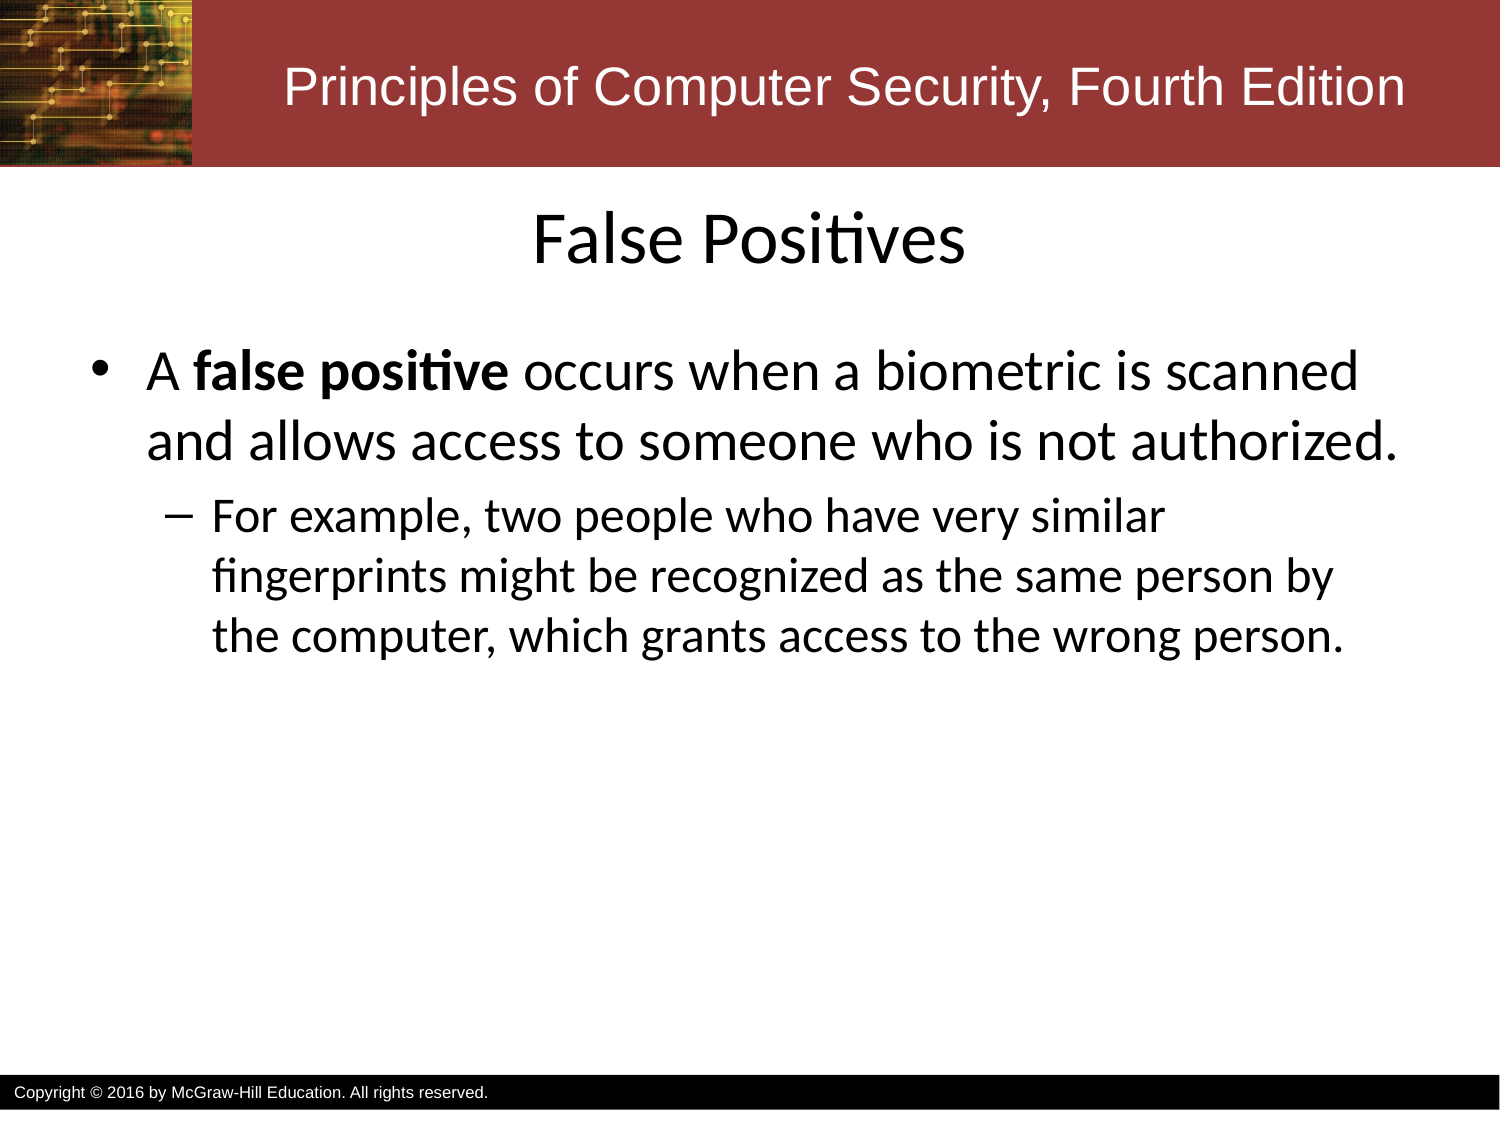

# False Positives
A false positive occurs when a biometric is scanned and allows access to someone who is not authorized.
For example, two people who have very similar fingerprints might be recognized as the same person by the computer, which grants access to the wrong person.